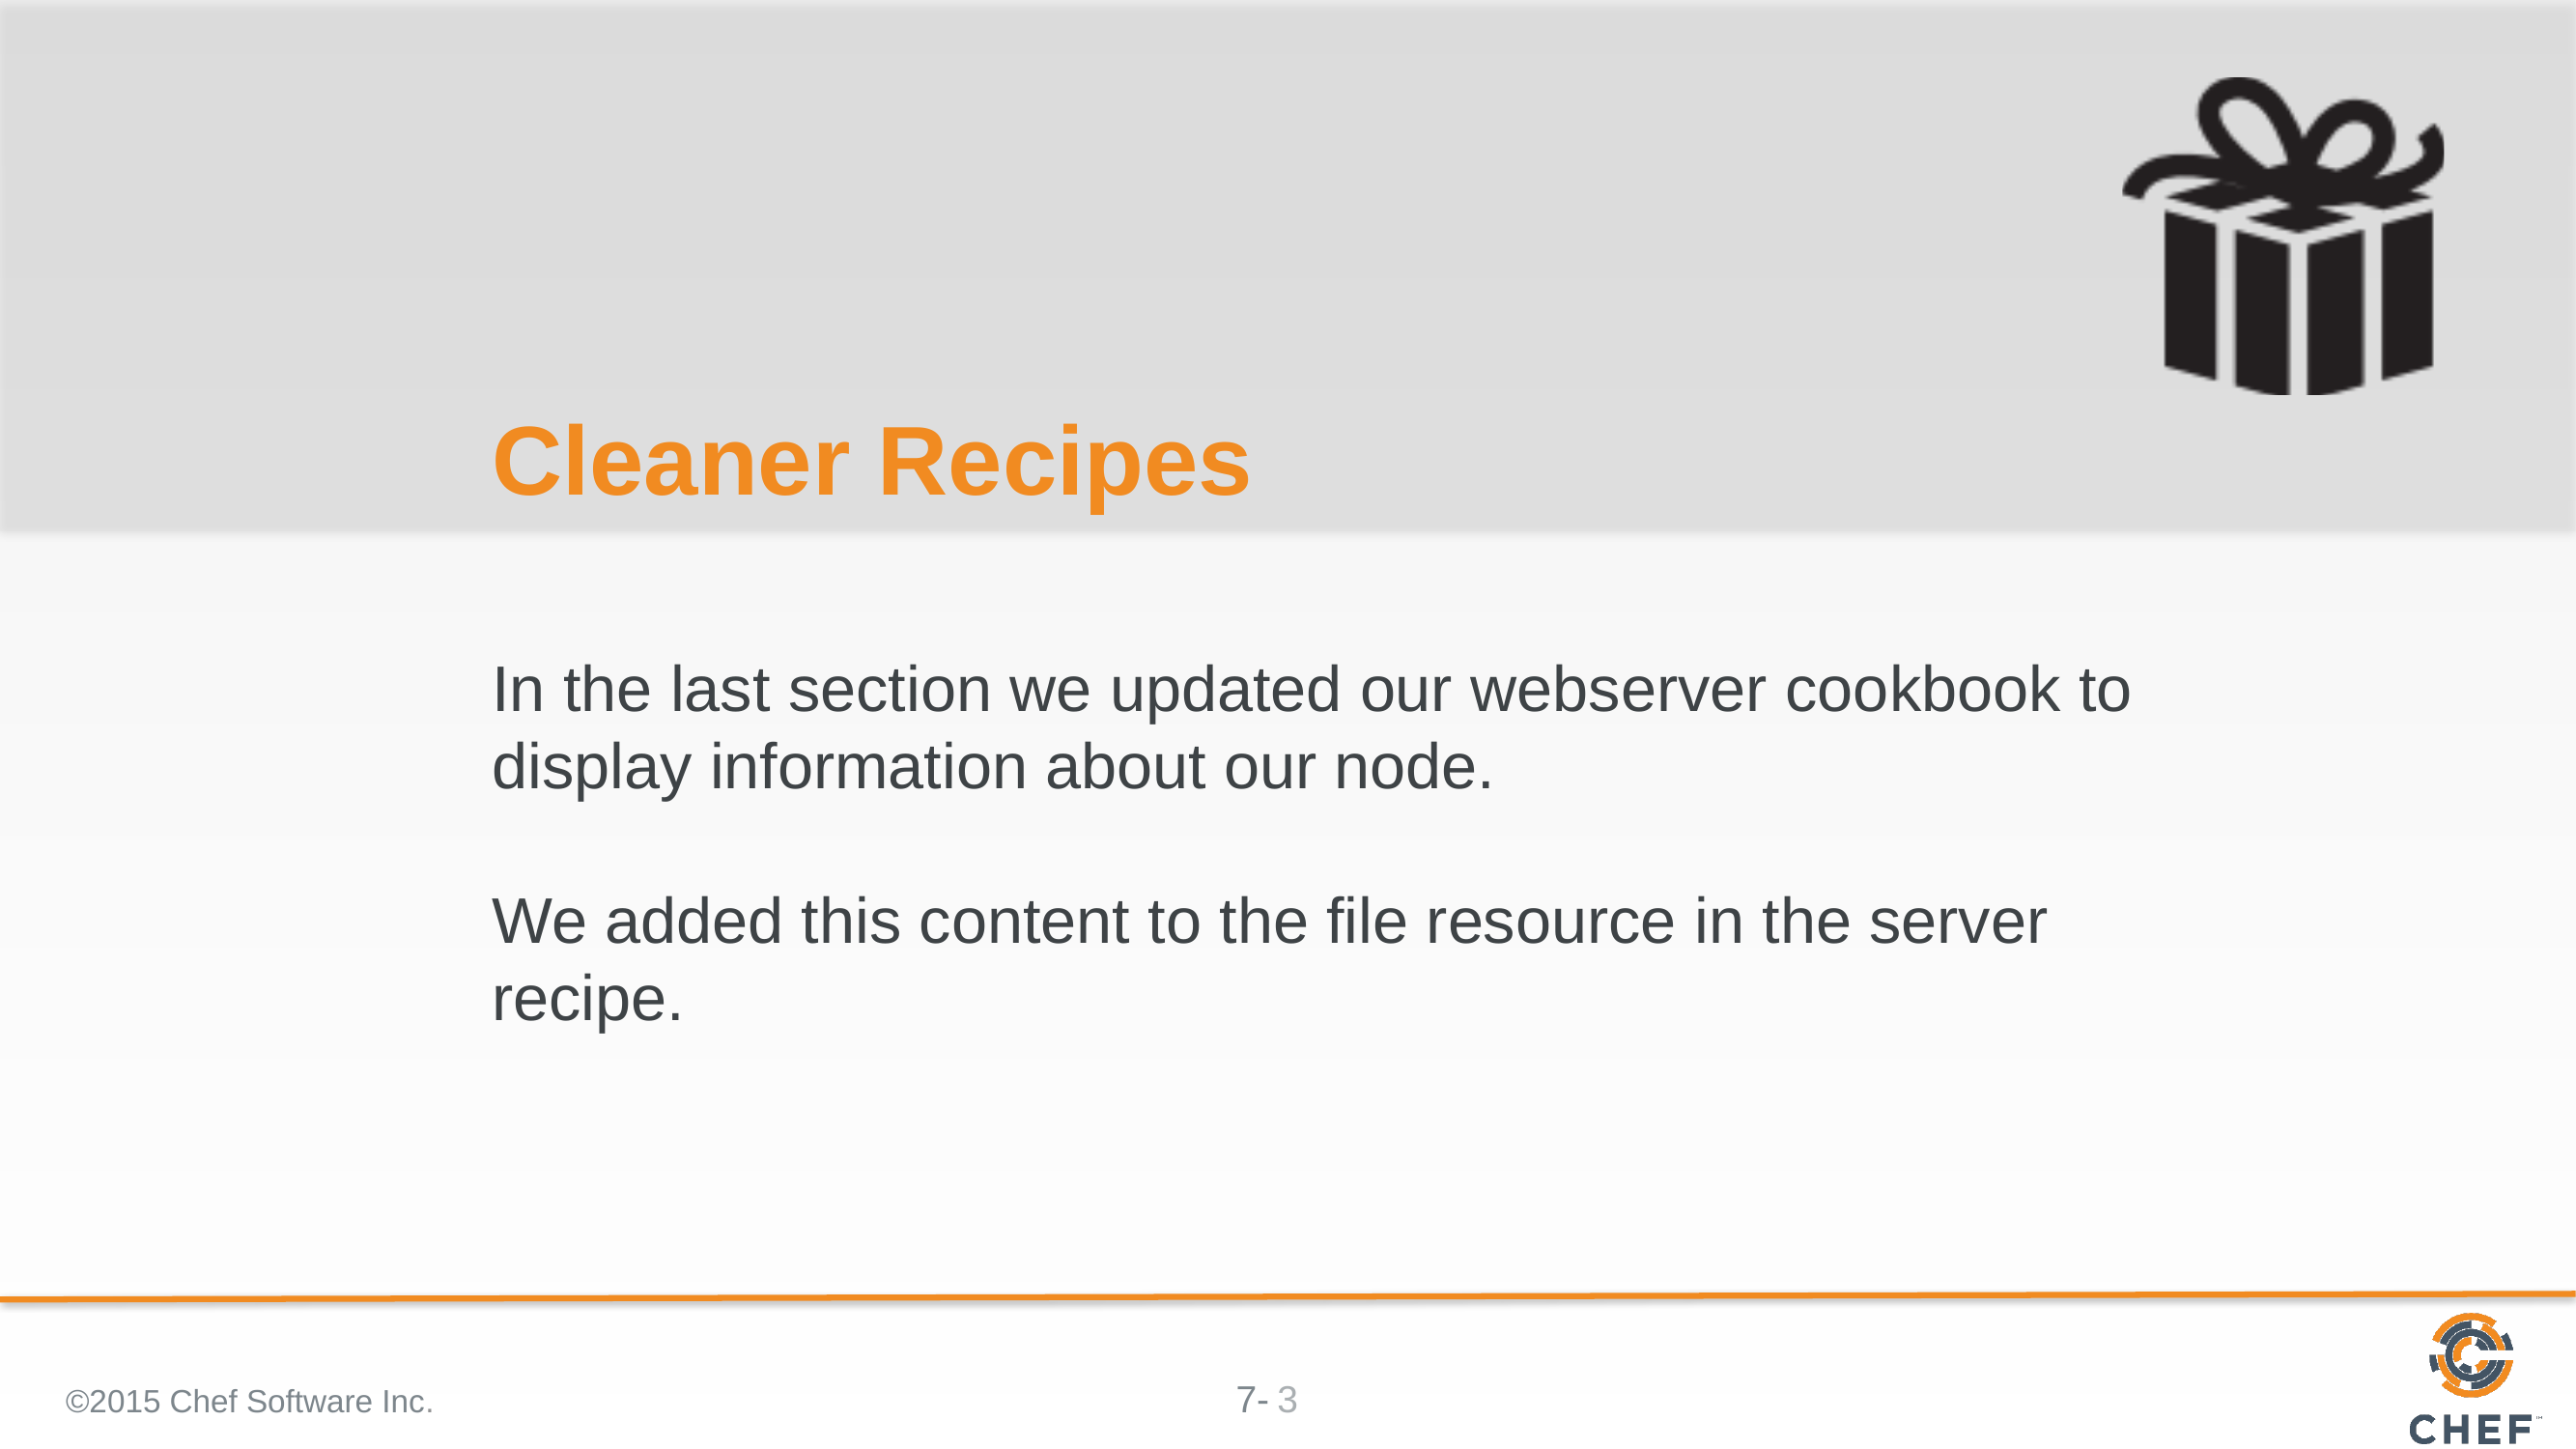

# Cleaner Recipes

In the last section we updated our webserver cookbook to display information about our node.

We added this content to the file resource in the server recipe.

©2015 Chef Software Inc.
3